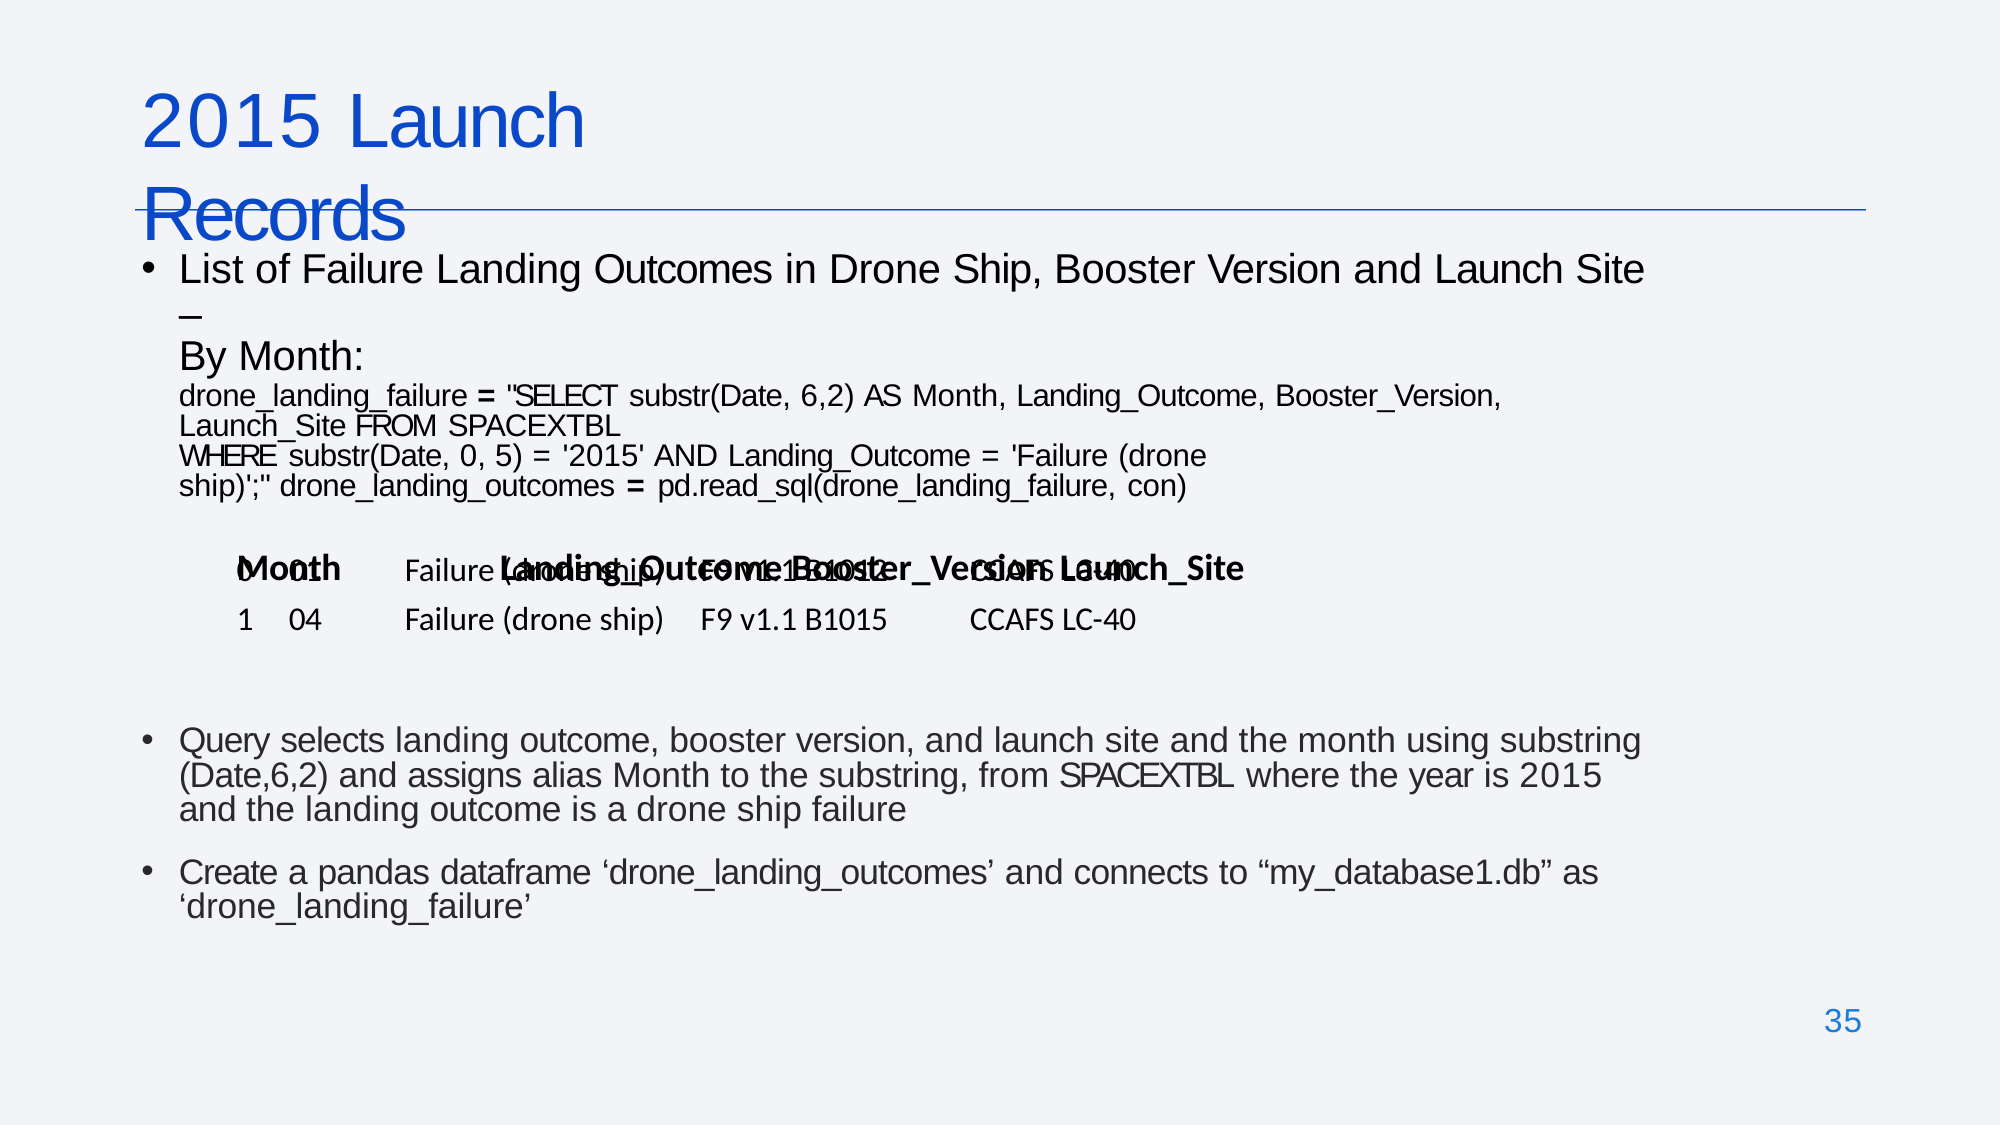

# 2015 Launch Records
List of Failure Landing Outcomes in Drone Ship, Booster Version and Launch Site –
By Month:
drone_landing_failure = "SELECT substr(Date, 6,2) AS Month, Landing_Outcome, Booster_Version, Launch_Site FROM SPACEXTBL
WHERE substr(Date, 0, 5) = '2015' AND Landing_Outcome = 'Failure (drone ship)';" drone_landing_outcomes = pd.read_sql(drone_landing_failure, con)

Month	Landing_Outcome Booster_Version Launch_Site
| 0 01 | Failure (drone ship) | F9 v1.1 B1012 | CCAFS LC-40 |
| --- | --- | --- | --- |
| 1 04 | Failure (drone ship) | F9 v1.1 B1015 | CCAFS LC-40 |
Query selects landing outcome, booster version, and launch site and the month using substring (Date,6,2) and assigns alias Month to the substring, from SPACEXTBL where the year is 2015 and the landing outcome is a drone ship failure
Create a pandas dataframe ‘drone_landing_outcomes’ and connects to “my_database1.db” as ‘drone_landing_failure’
35